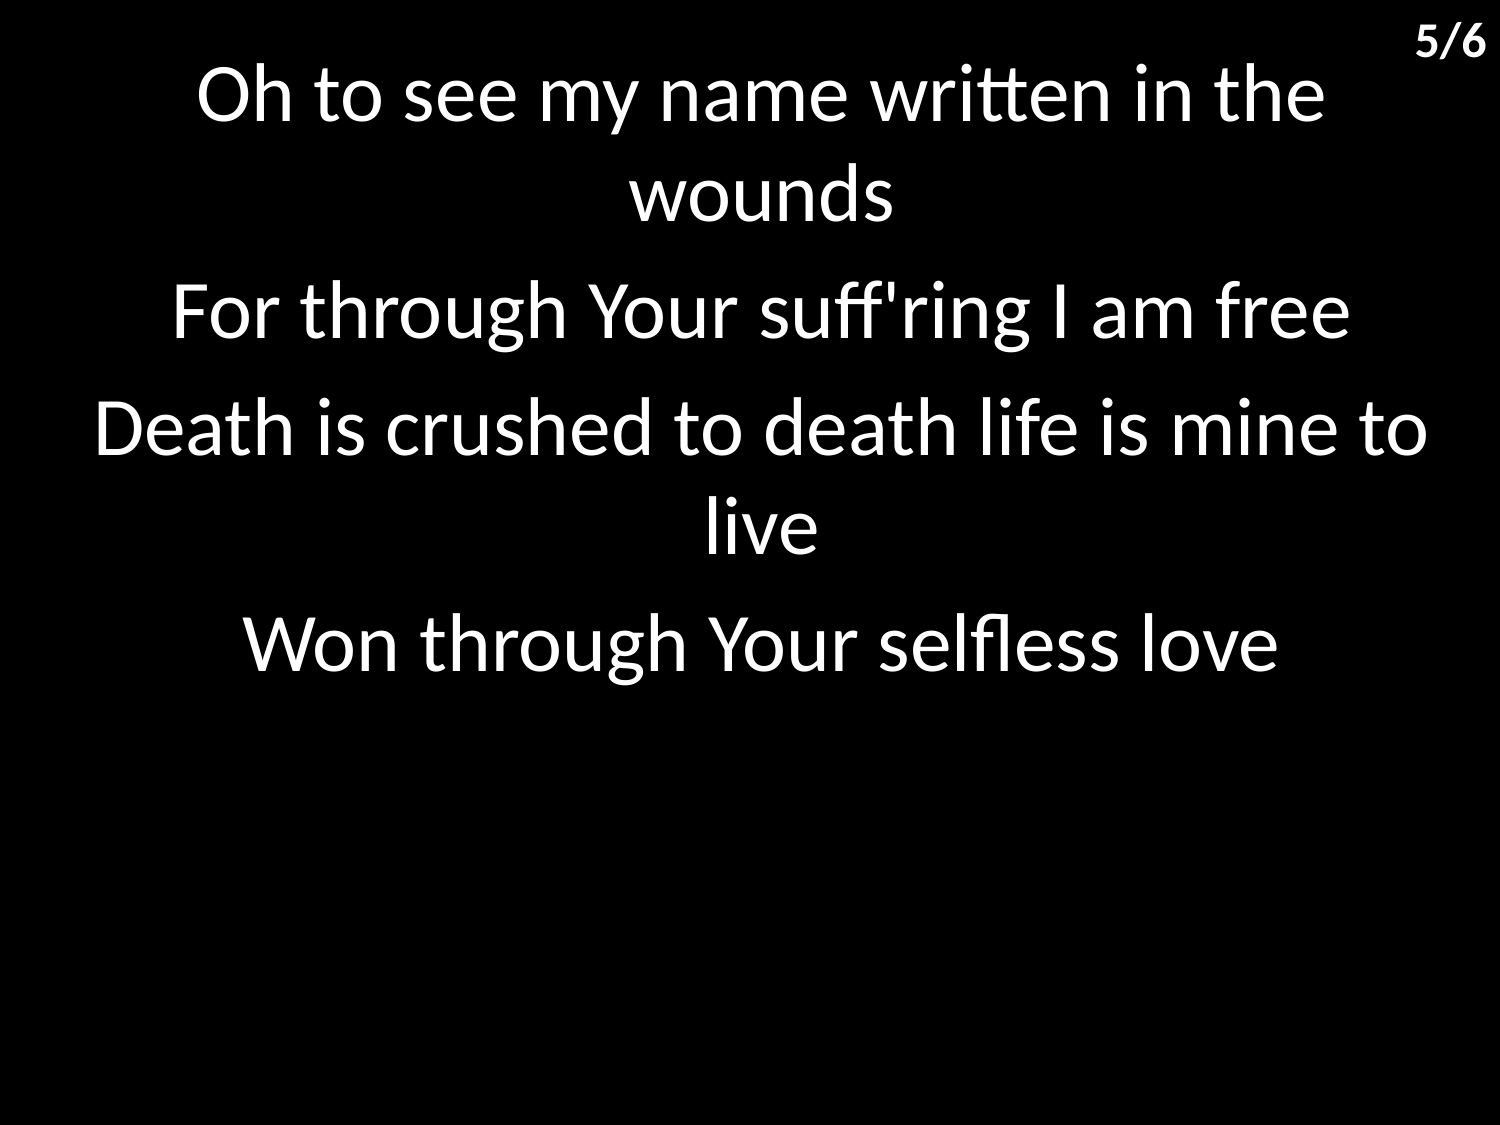

5/6
Oh to see my name written in the wounds
For through Your suff'ring I am free
Death is crushed to death life is mine to live
Won through Your selfless love